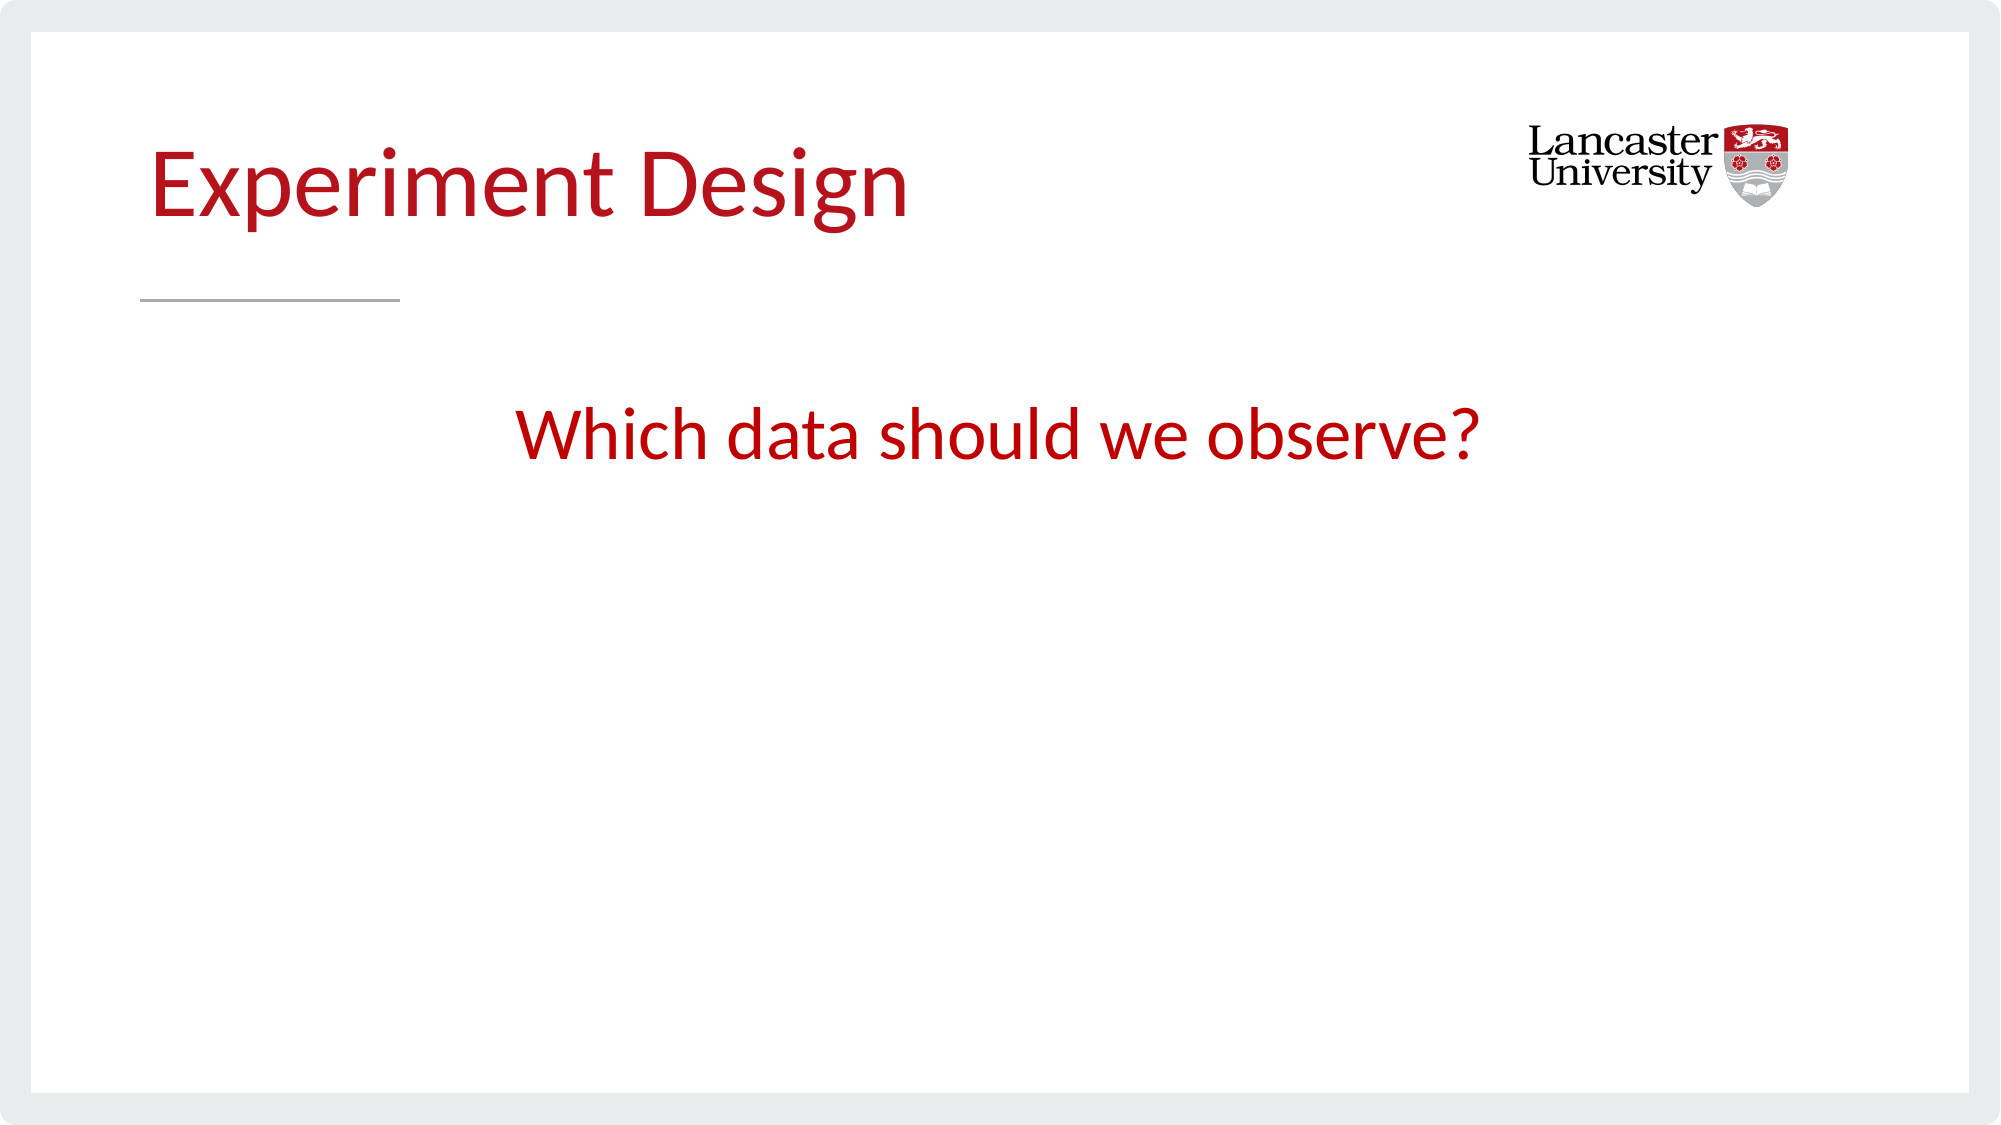

# Experiment Design
Which data should we observe?